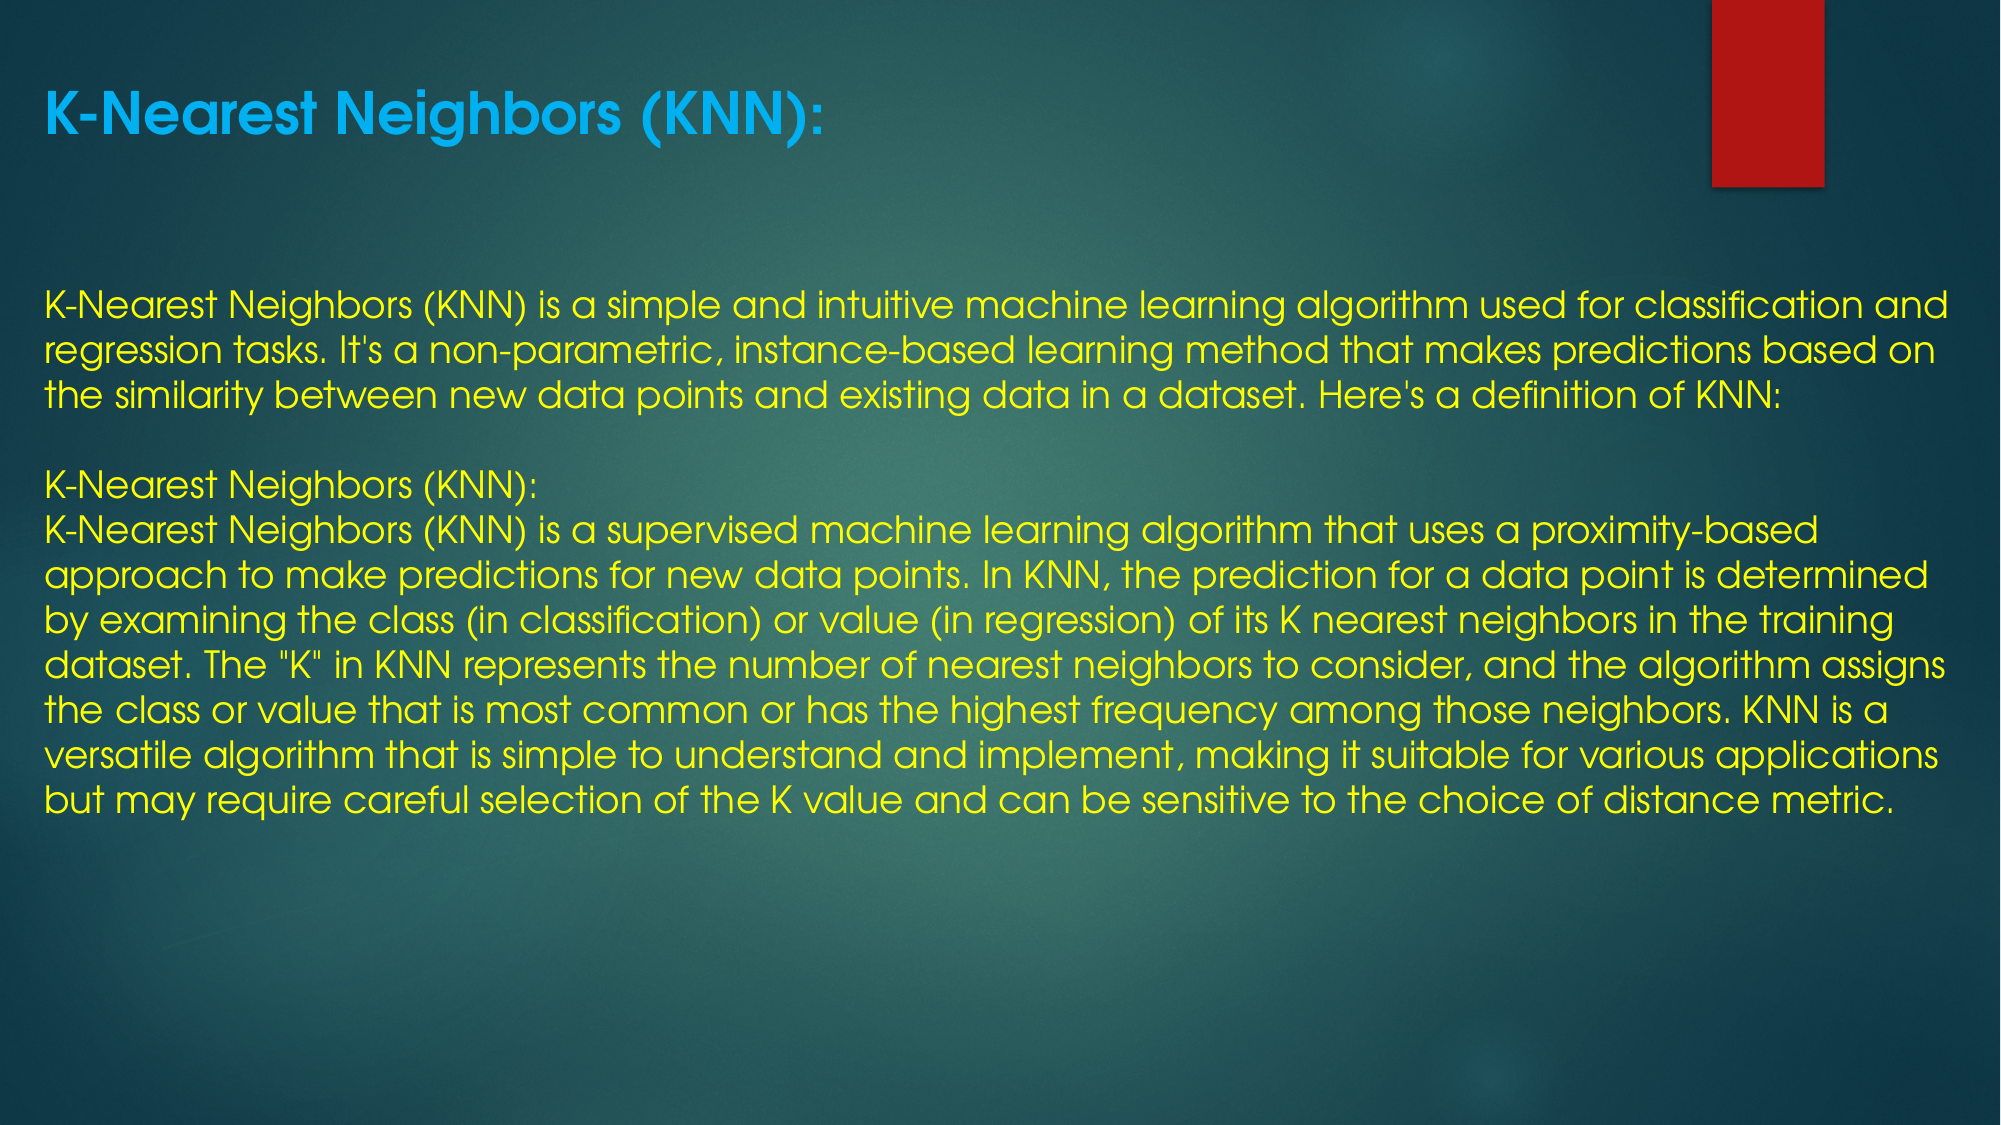

K-Nearest Neighbors (KNN):

K-Nearest Neighbors (KNN) is a simple and intuitive machine learning algorithm used for classification and regression tasks. It's a non-parametric, instance-based learning method that makes predictions based on the similarity between new data points and existing data in a dataset. Here's a definition of KNN:

K-Nearest Neighbors (KNN):
K-Nearest Neighbors (KNN) is a supervised machine learning algorithm that uses a proximity-based approach to make predictions for new data points. In KNN, the prediction for a data point is determined by examining the class (in classification) or value (in regression) of its K nearest neighbors in the training dataset. The "K" in KNN represents the number of nearest neighbors to consider, and the algorithm assigns the class or value that is most common or has the highest frequency among those neighbors. KNN is a versatile algorithm that is simple to understand and implement, making it suitable for various applications but may require careful selection of the K value and can be sensitive to the choice of distance metric.